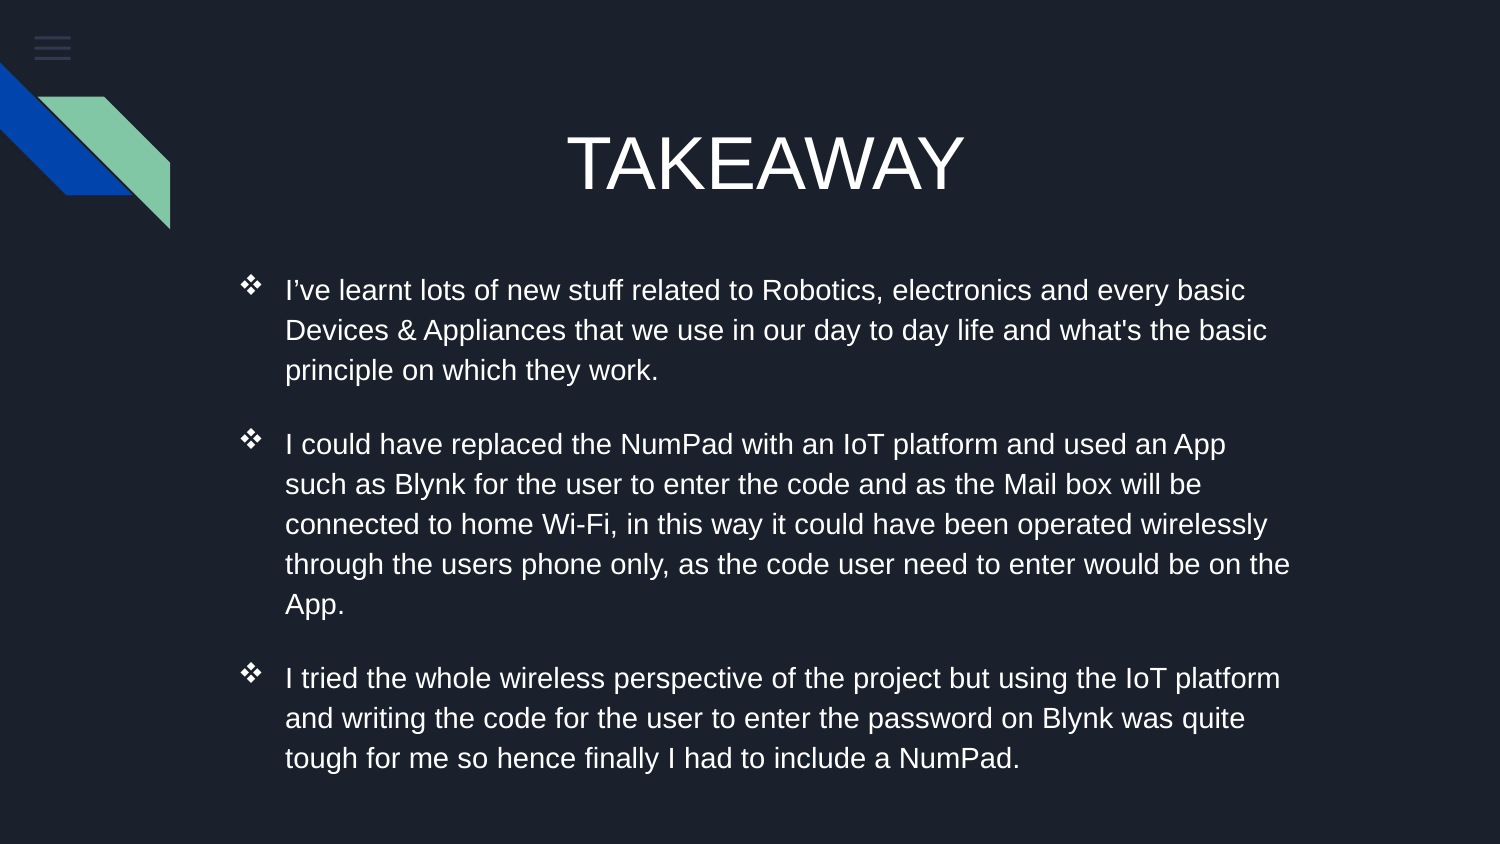

# TAKEAWAY

I’ve learnt lots of new stuff related to Robotics, electronics and every basic Devices & Appliances that we use in our day to day life and what's the basic principle on which they work.
I could have replaced the NumPad with an IoT platform and used an App such as Blynk for the user to enter the code and as the Mail box will be connected to home Wi-Fi, in this way it could have been operated wirelessly through the users phone only, as the code user need to enter would be on the App.
I tried the whole wireless perspective of the project but using the IoT platform and writing the code for the user to enter the password on Blynk was quite tough for me so hence finally I had to include a NumPad.